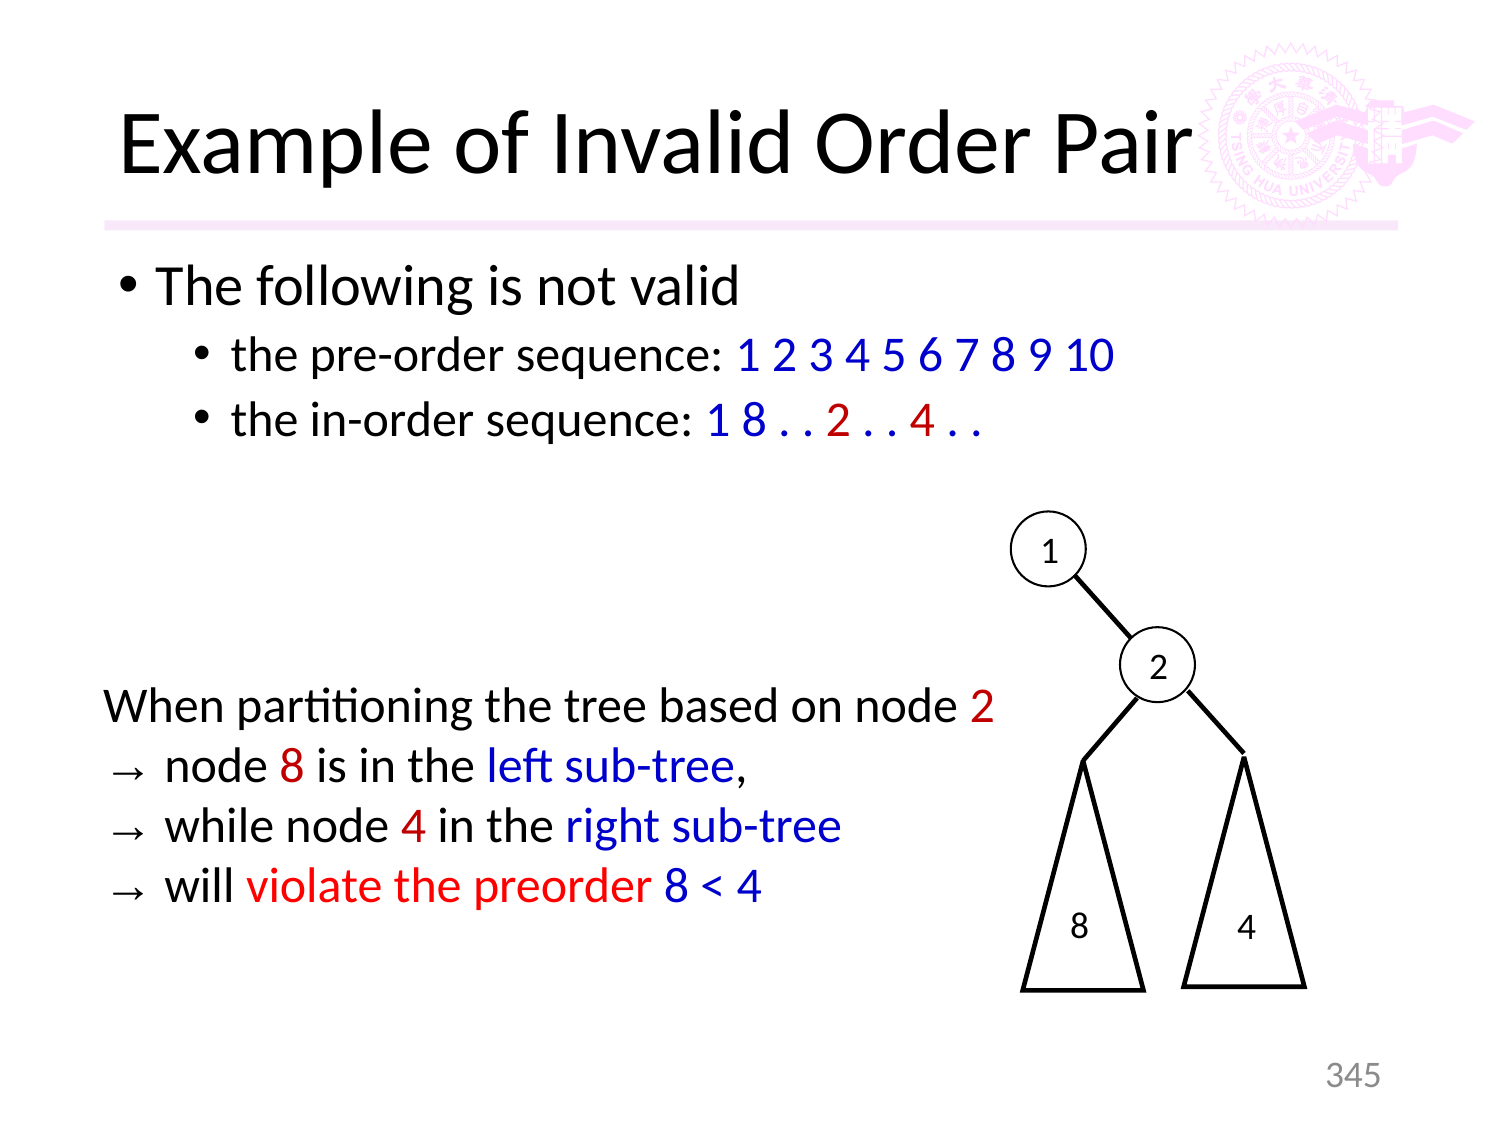

# Example of Invalid Order Pair
The following is not valid
the pre-order sequence: 1 2 3 4 5 6 7 8 9 10
the in-order sequence: 1 8 . . 2 . . 4 . .

1

2

8
4
When partitioning the tree based on node 2
→ node 8 is in the left sub-tree,
→ while node 4 in the right sub-tree
→ will violate the preorder 8 < 4
345